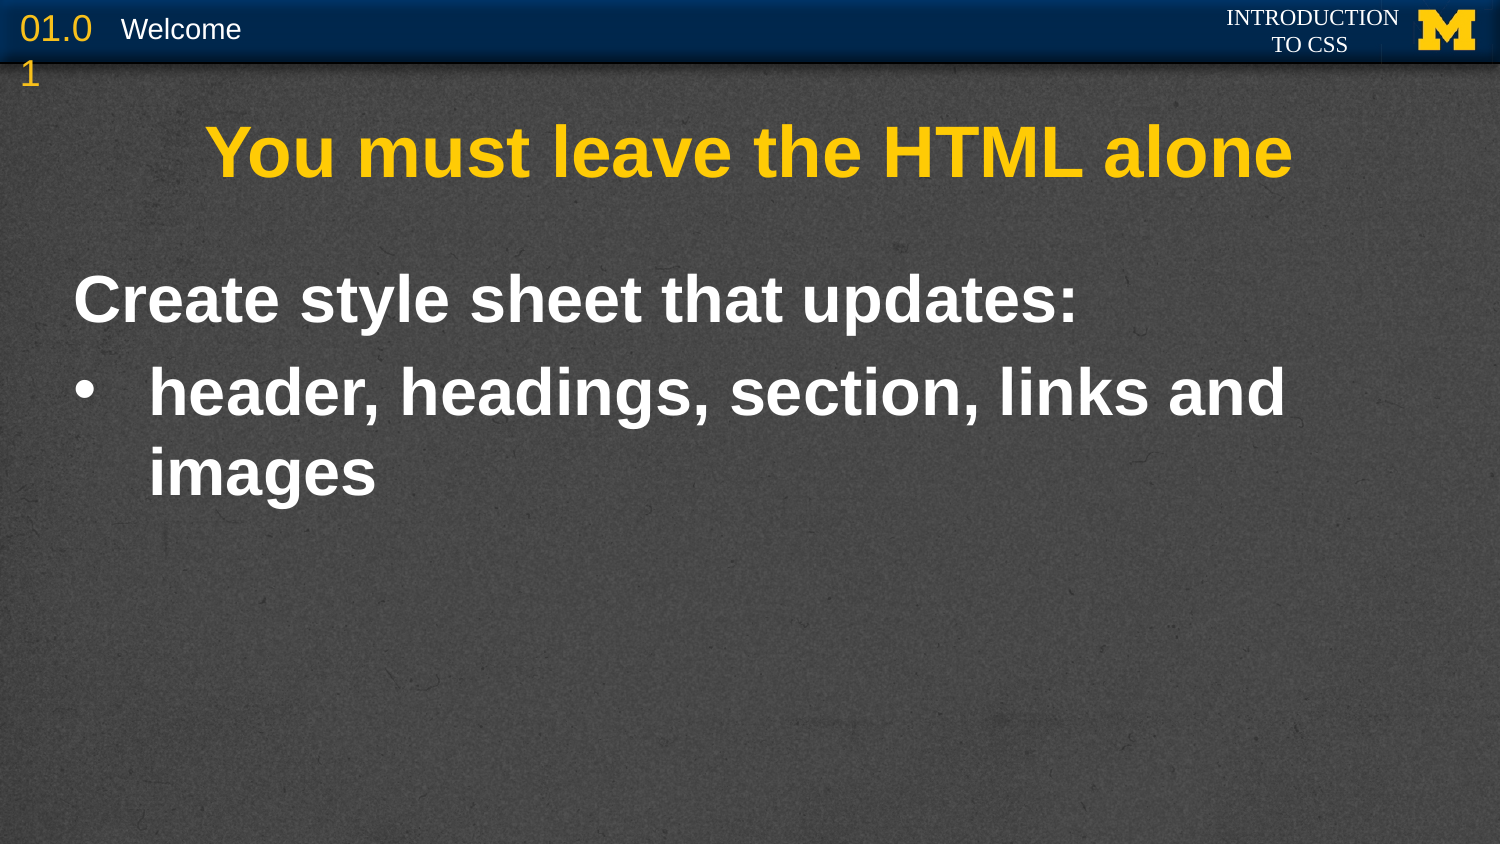

# You must leave the HTML alone
Create style sheet that updates:
header, headings, section, links and images